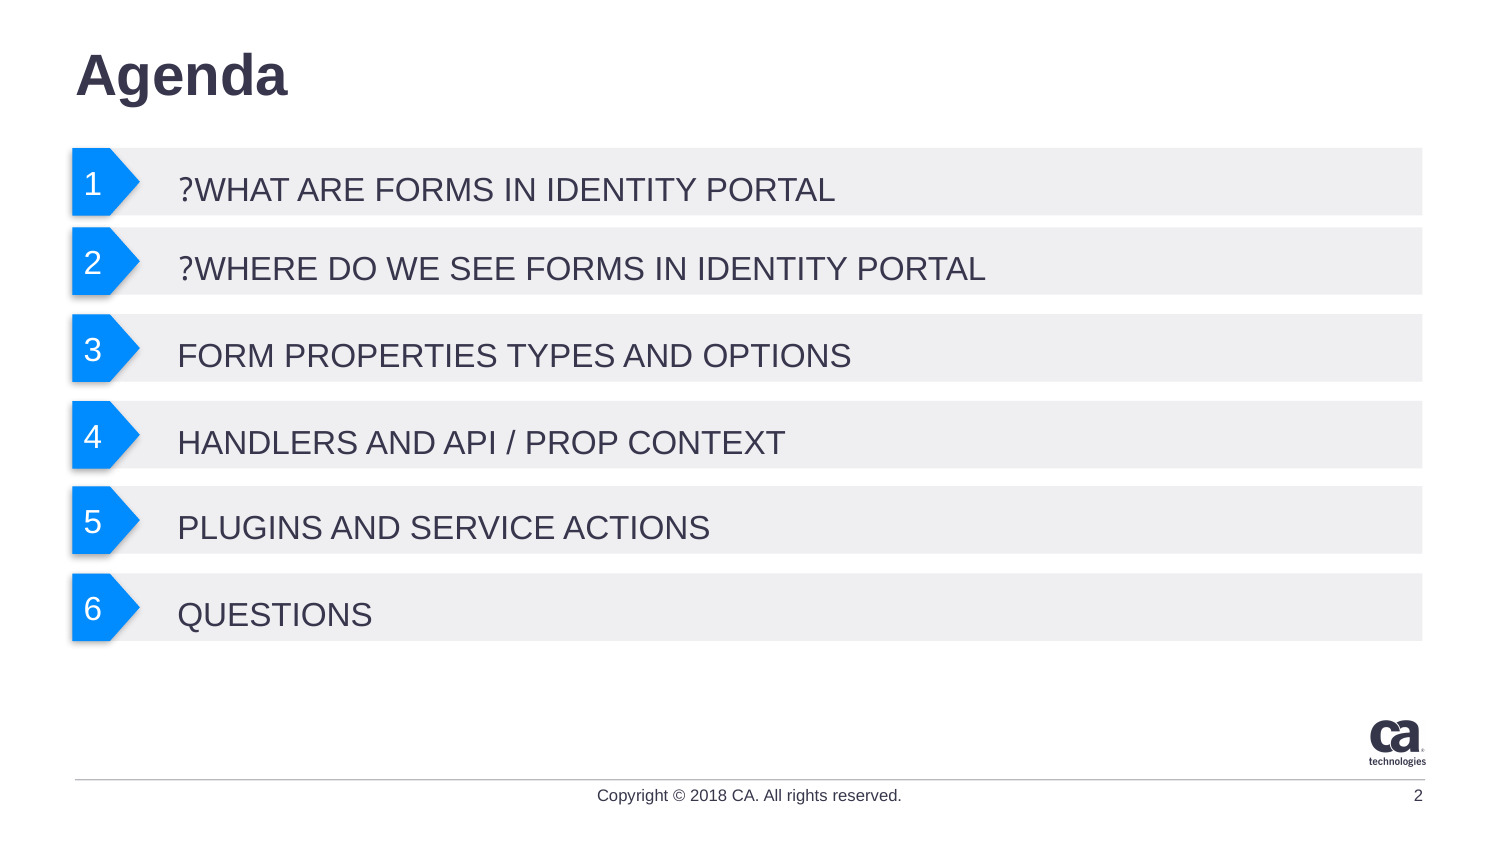

# Agenda
What are forms in identity portal?
1
Where do we see forms in identity Portal?
2
Form properties types and options
3
Handlers and API / prop context
4
Plugins and service actions
5
Questions
6
2